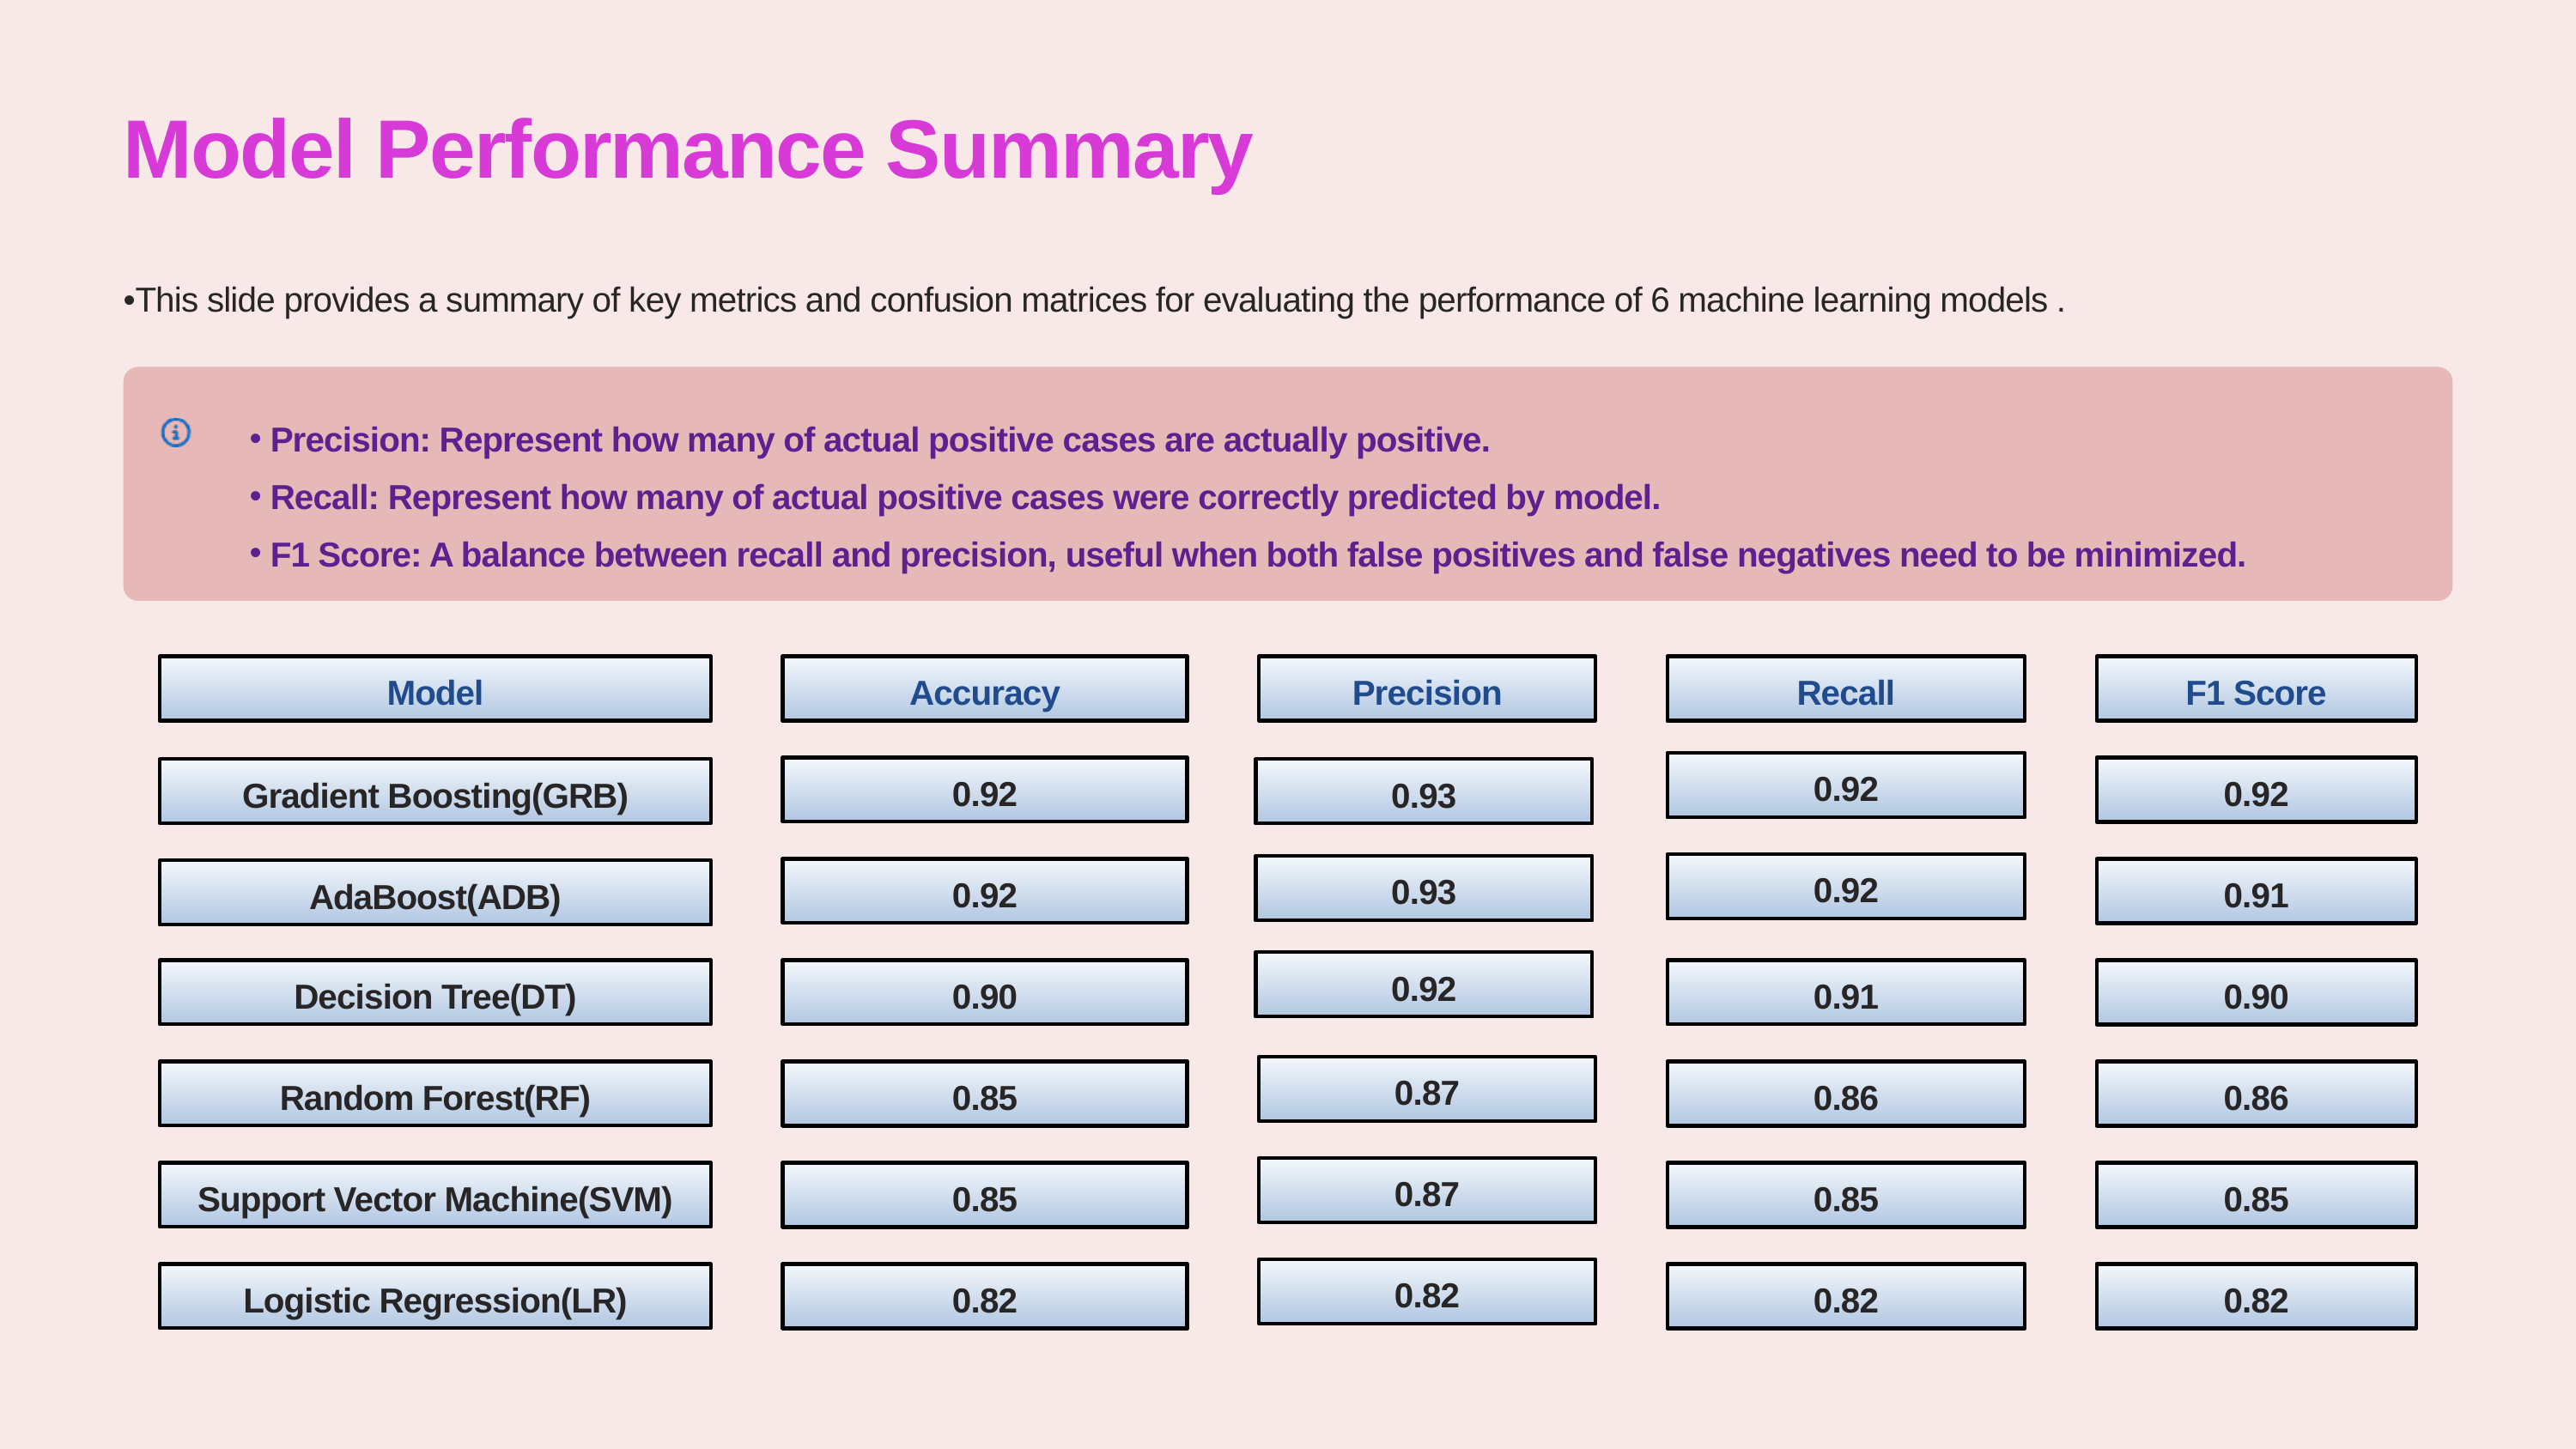

Model Performance Summary

•This slide provides a summary of key metrics and confusion matrices for evaluating the performance of 6 machine learning models .

Precision: Represent how many of actual positive cases are actually positive.

Recall: Represent how many of actual positive cases were correctly predicted by model.

F1 Score: A balance between recall and precision, useful when both false positives and false negatives need to be minimized.

Model

Accuracy

Precision

Recall

F1 Score

0.92

0.92

0.92

Gradient Boosting(GRB)

0.93

0.92

0.93

0.92

0.91

AdaBoost(ADB)

0.92

Decision Tree(DT)

0.90

0.91

0.90

0.87

Random Forest(RF)

0.85

0.86

0.86

0.87

Support Vector Machine(SVM)

0.85

0.85

0.85

0.82

Logistic Regression(LR)

0.82

0.82

0.82